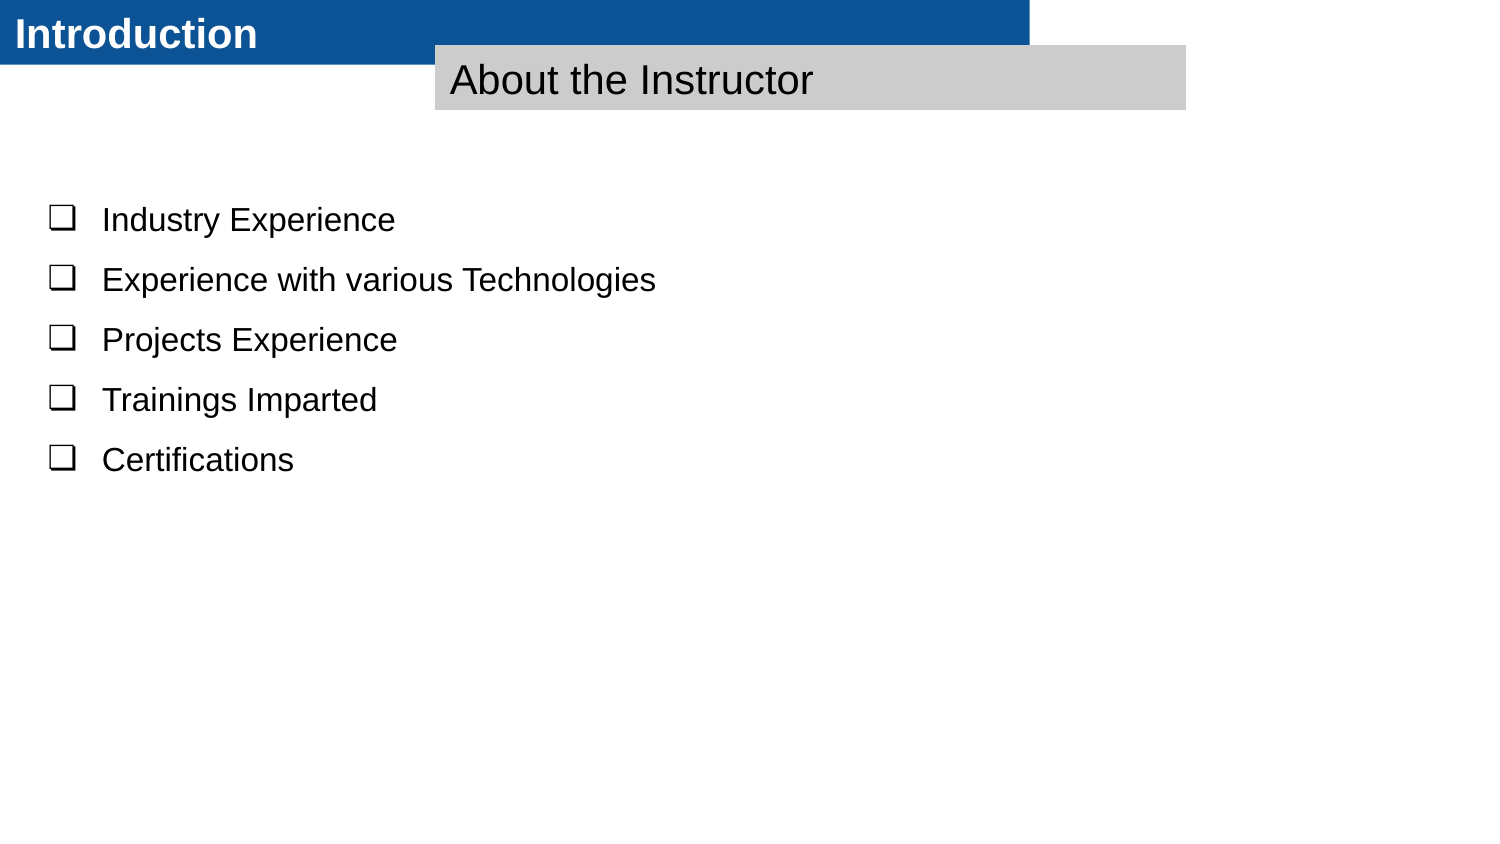

Introduction
About the Instructor

Industry Experience
Experience with various Technologies
Projects Experience
Trainings Imparted
Certifications